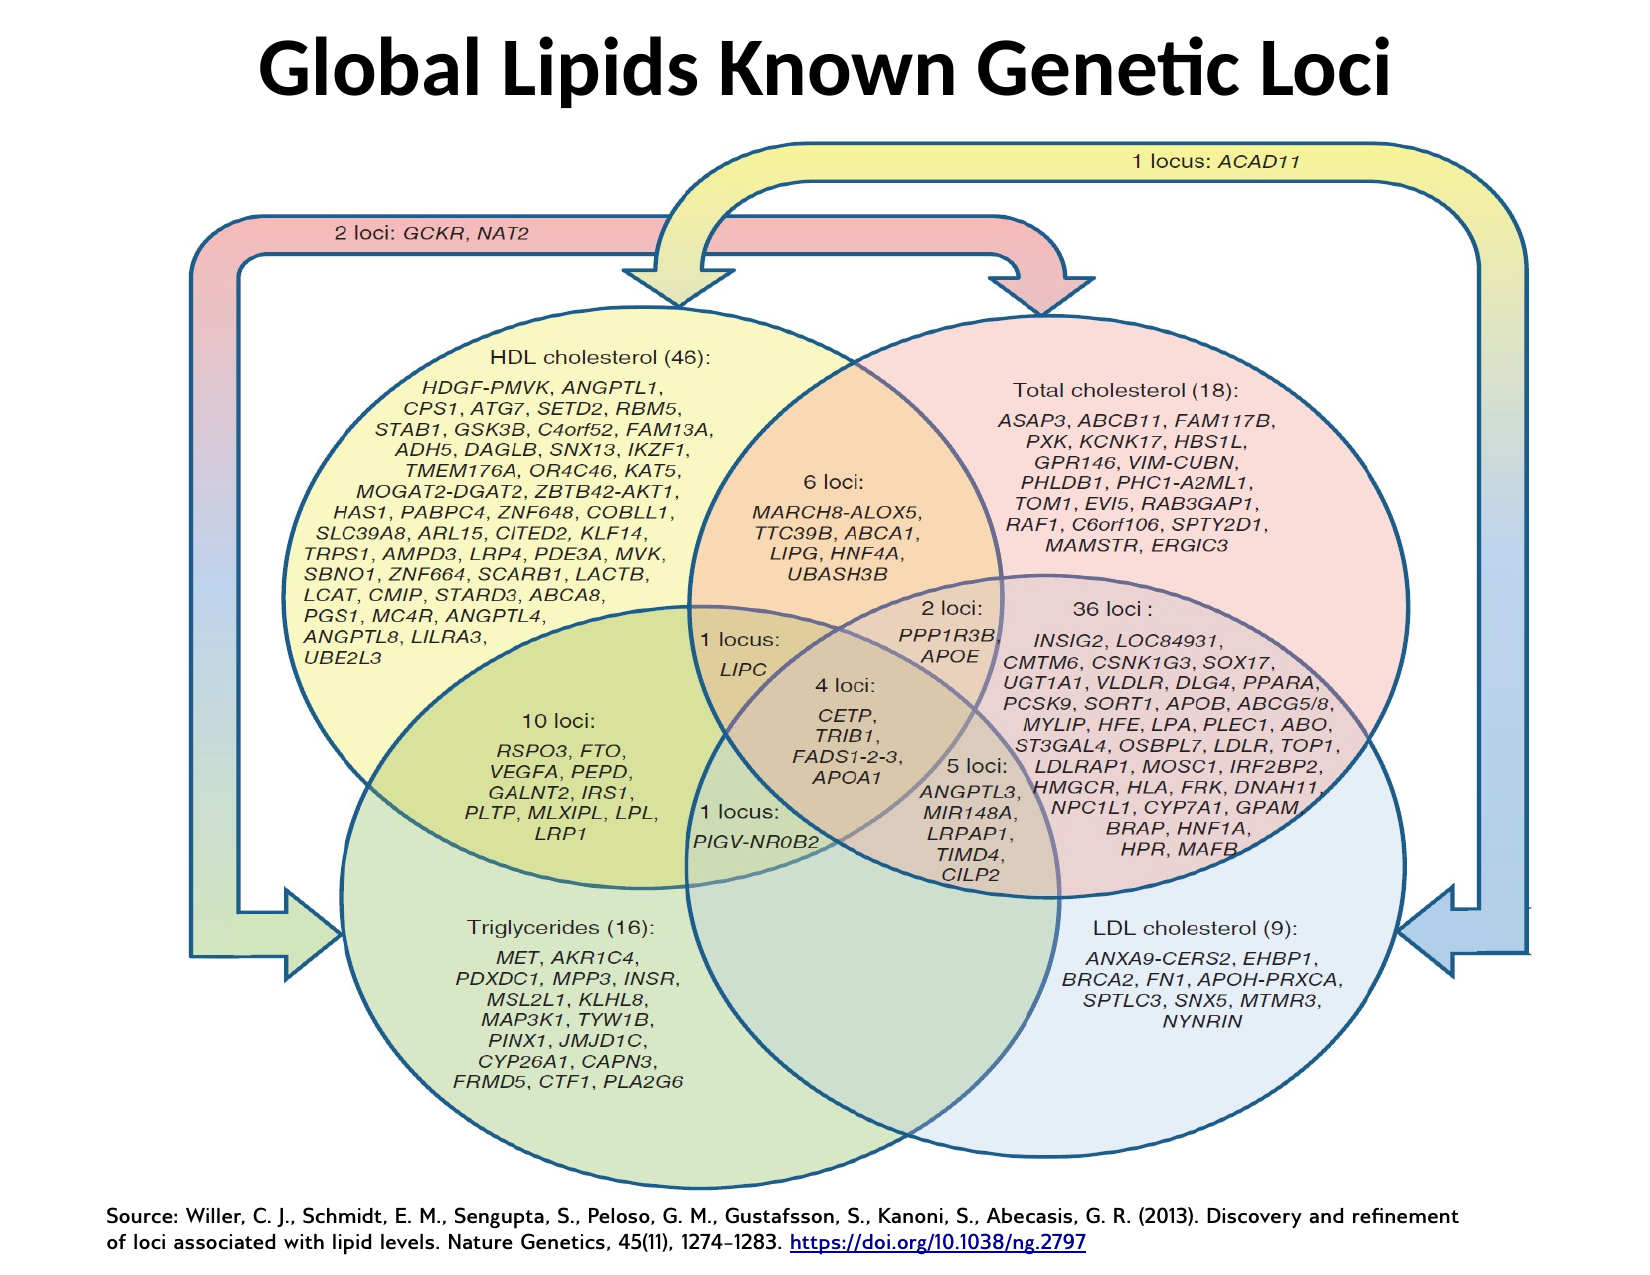

# Global Lipids Known Genetic Loci

Source: Willer, C. J., Schmidt, E. M., Sengupta, S., Peloso, G. M., Gustafsson, S., Kanoni, S., Abecasis, G. R. (2013). Discovery and refinement of loci associated with lipid levels. Nature Genetics, 45(11), 1274–1283. https://doi.org/10.1038/ng.2797